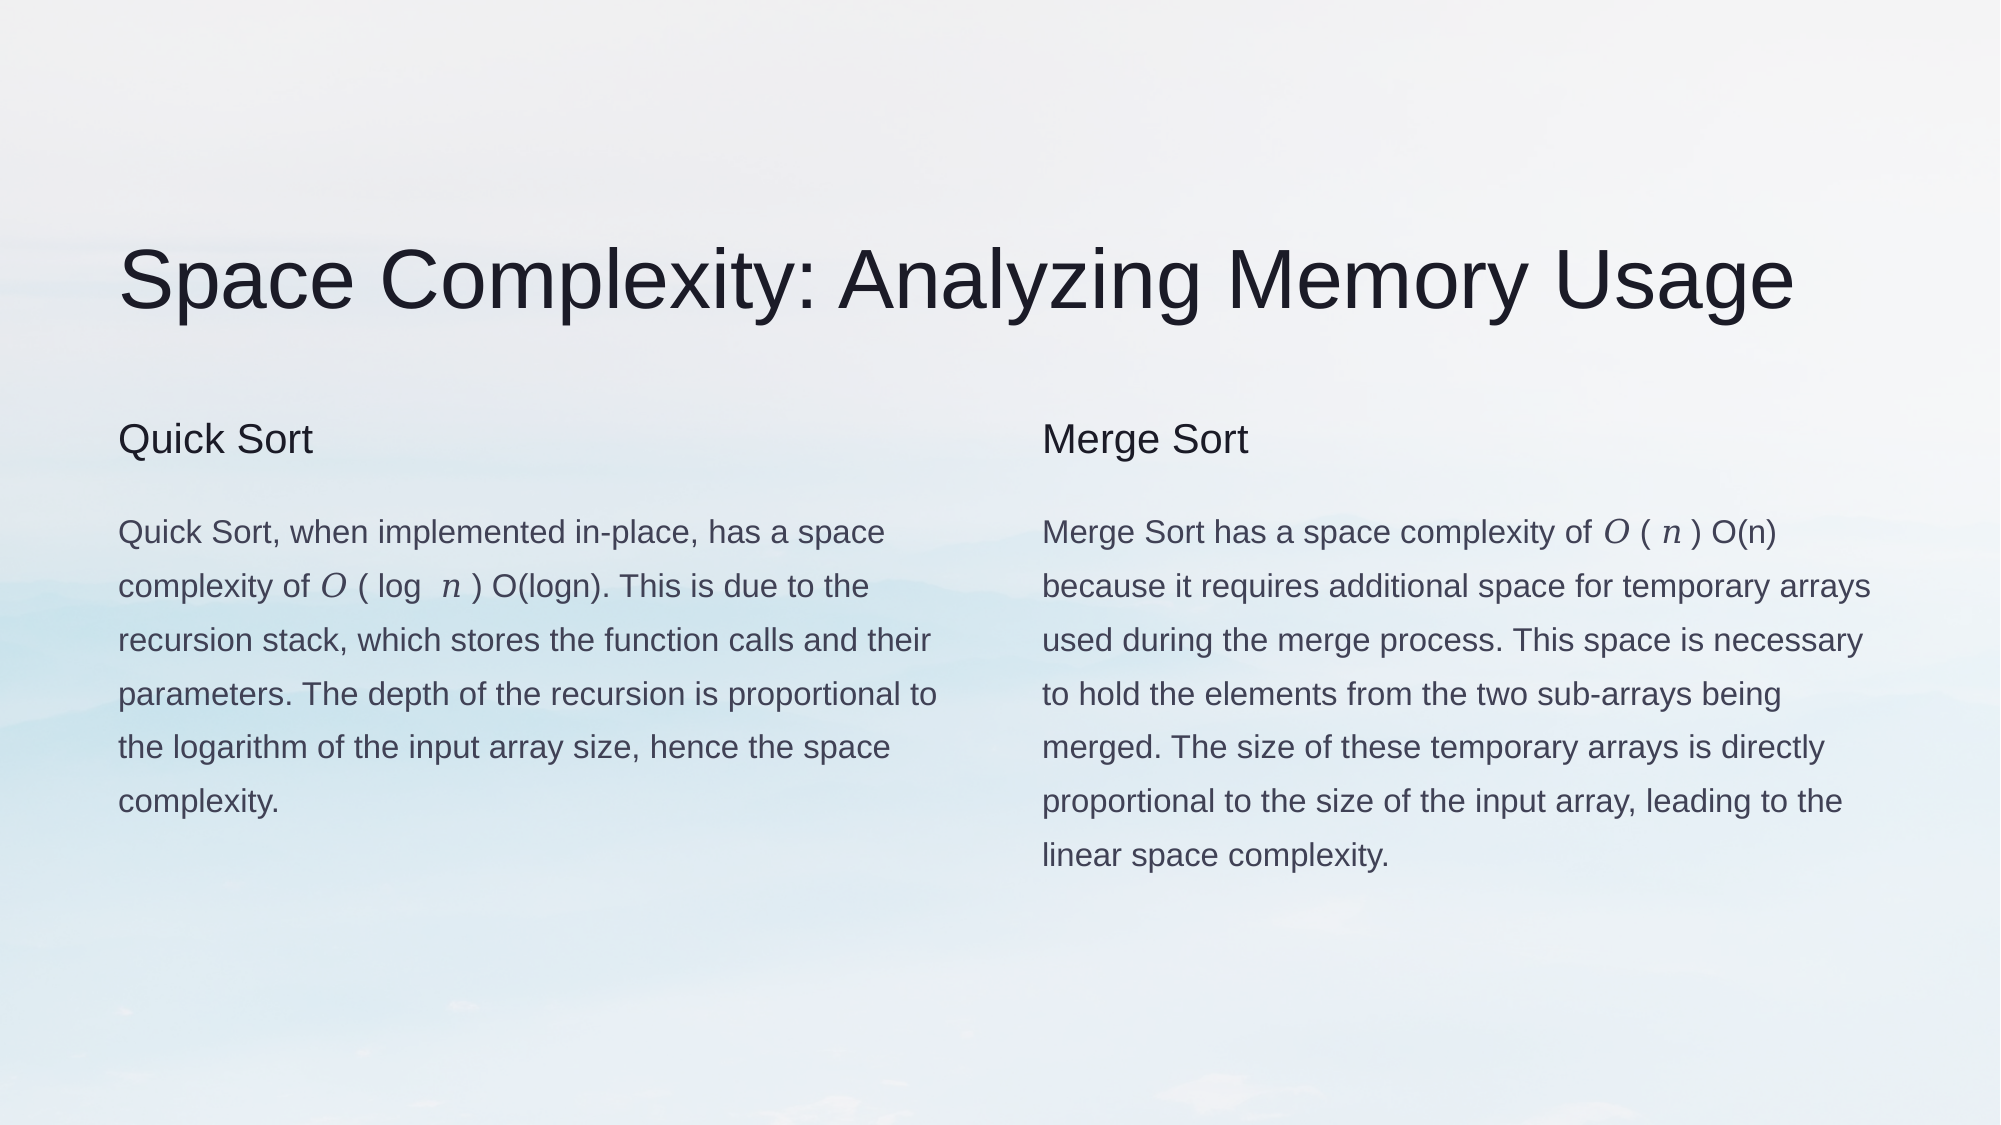

Space Complexity: Analyzing Memory Usage
Quick Sort
Merge Sort
Quick Sort, when implemented in-place, has a space complexity of 𝑂 ( log ⁡ 𝑛 ) O(logn). This is due to the recursion stack, which stores the function calls and their parameters. The depth of the recursion is proportional to the logarithm of the input array size, hence the space complexity.
Merge Sort has a space complexity of 𝑂 ( 𝑛 ) O(n) because it requires additional space for temporary arrays used during the merge process. This space is necessary to hold the elements from the two sub-arrays being merged. The size of these temporary arrays is directly proportional to the size of the input array, leading to the linear space complexity.